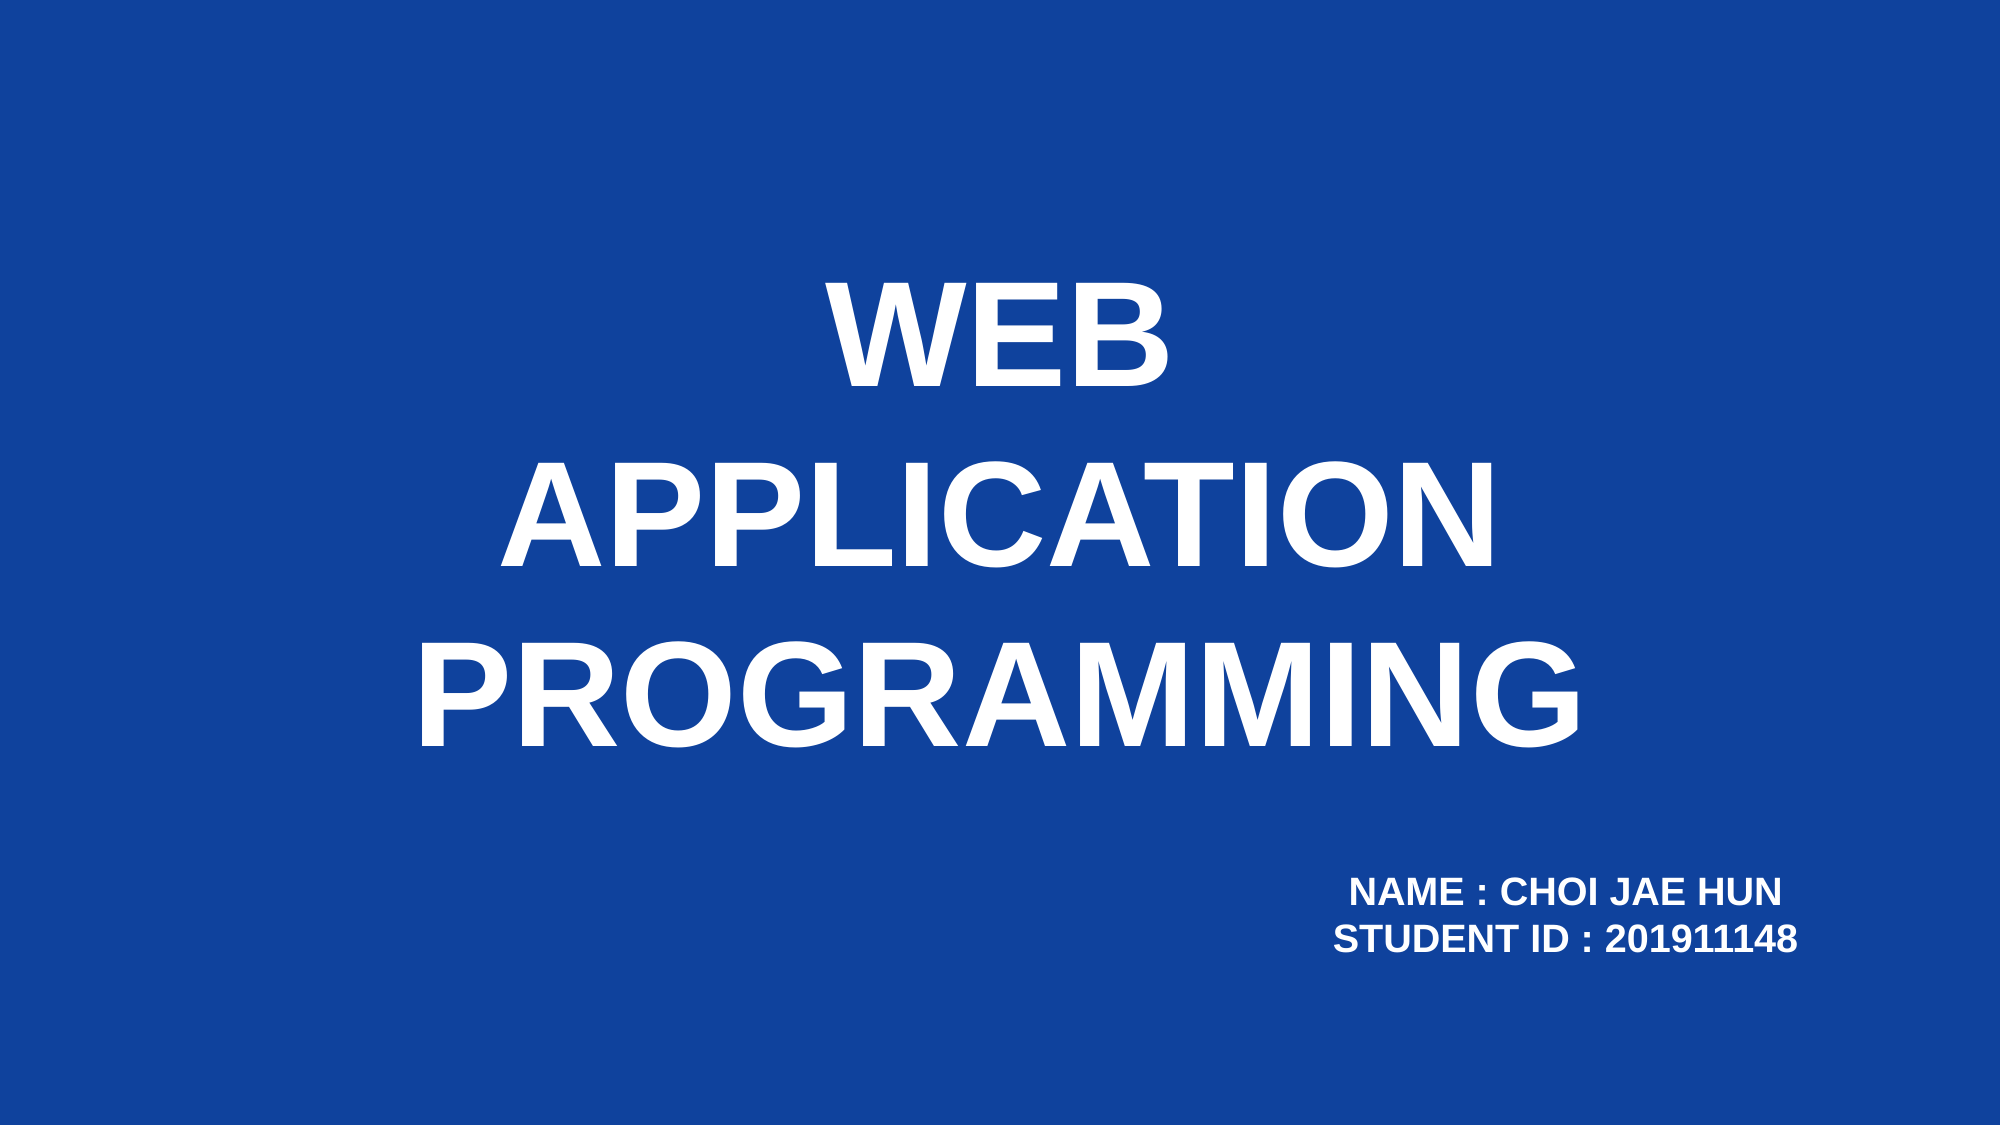

WEB APPLICATION PROGRAMMING
NAME : CHOI JAE HUN
STUDENT ID : 201911148